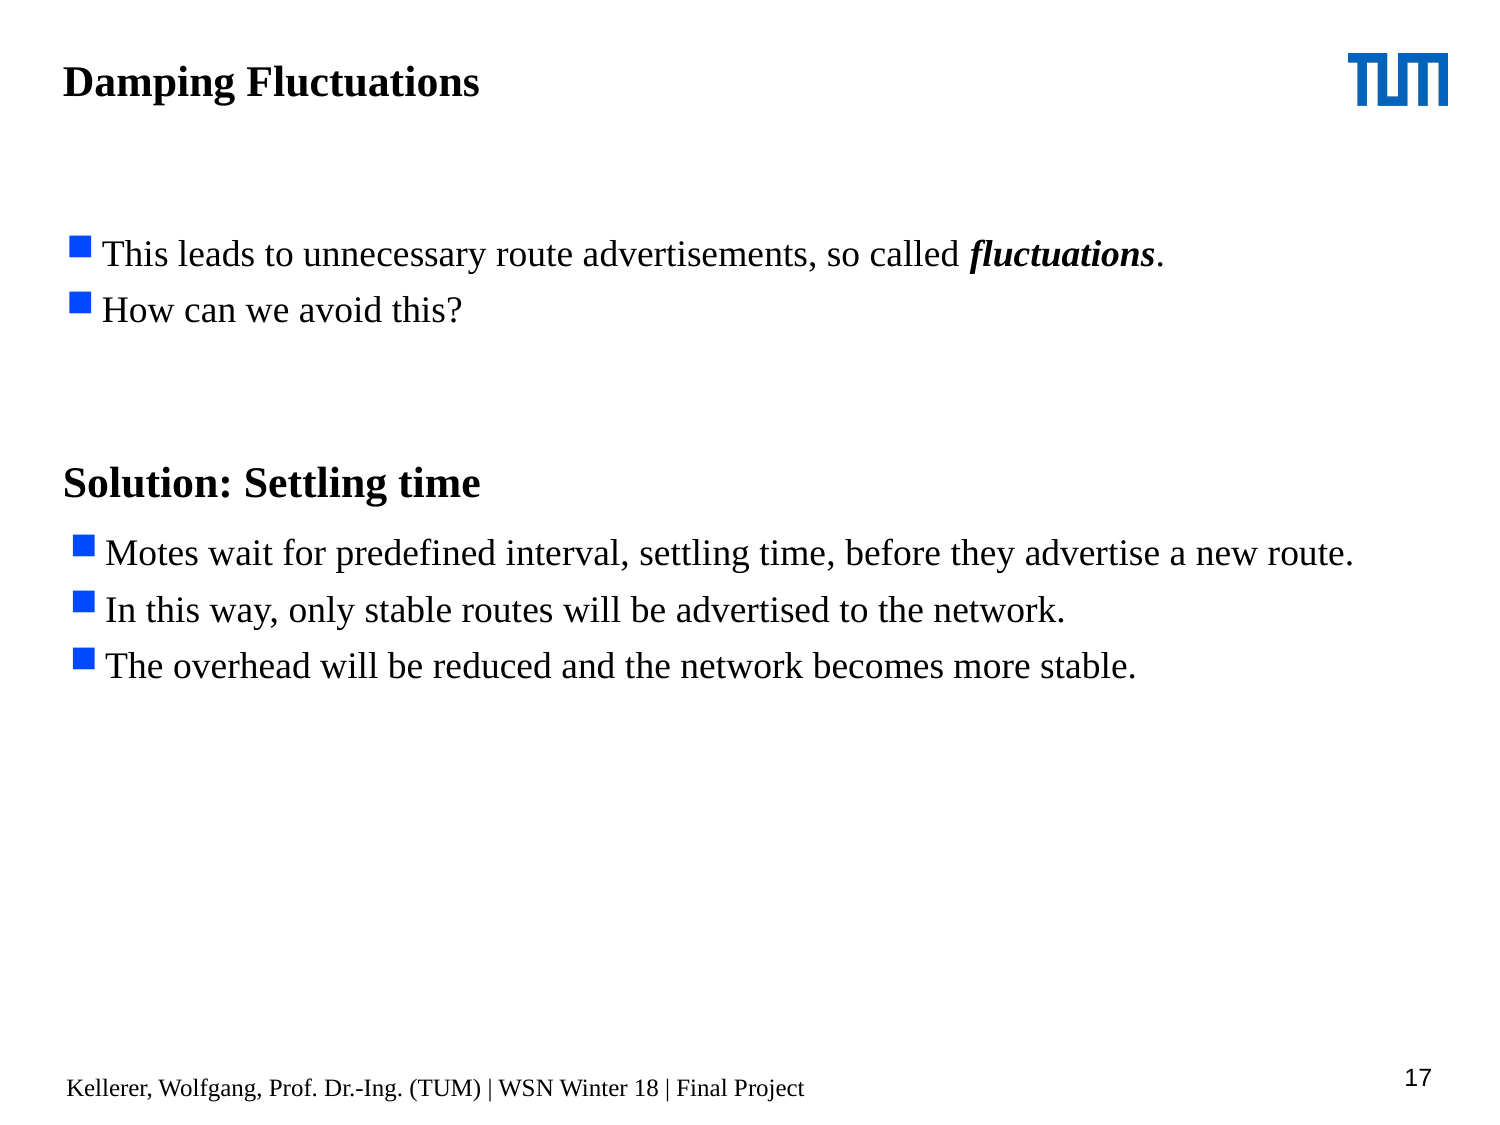

Damping Fluctuations
This leads to unnecessary route advertisements, so called fluctuations.
How can we avoid this?
Solution: Settling time
Motes wait for predefined interval, settling time, before they advertise a new route.
In this way, only stable routes will be advertised to the network.
The overhead will be reduced and the network becomes more stable.
17